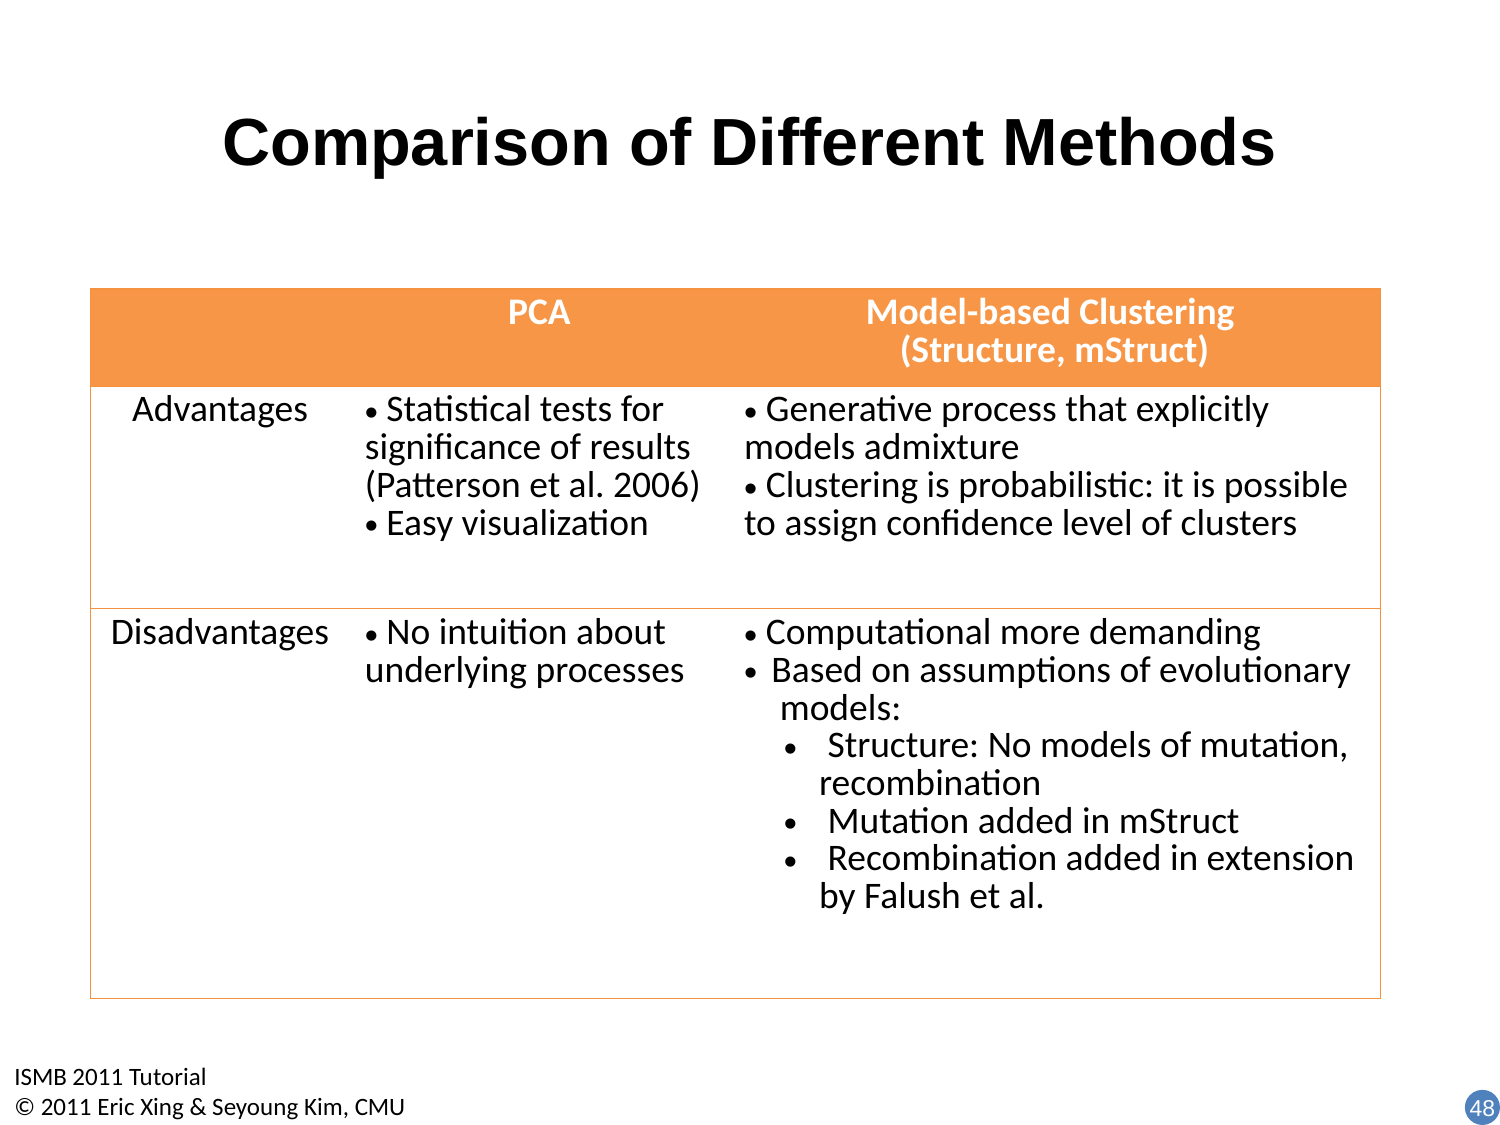

# Comparison of Different Methods
|  | PCA | Model-based Clustering (Structure, mStruct) |
| --- | --- | --- |
| Advantages | Statistical tests for significance of results (Patterson et al. 2006) Easy visualization | Generative process that explicitly models admixture Clustering is probabilistic: it is possible to assign confidence level of clusters |
| Disadvantages | No intuition about underlying processes | Computational more demanding Based on assumptions of evolutionary models: Structure: No models of mutation, recombination Mutation added in mStruct Recombination added in extension by Falush et al. |